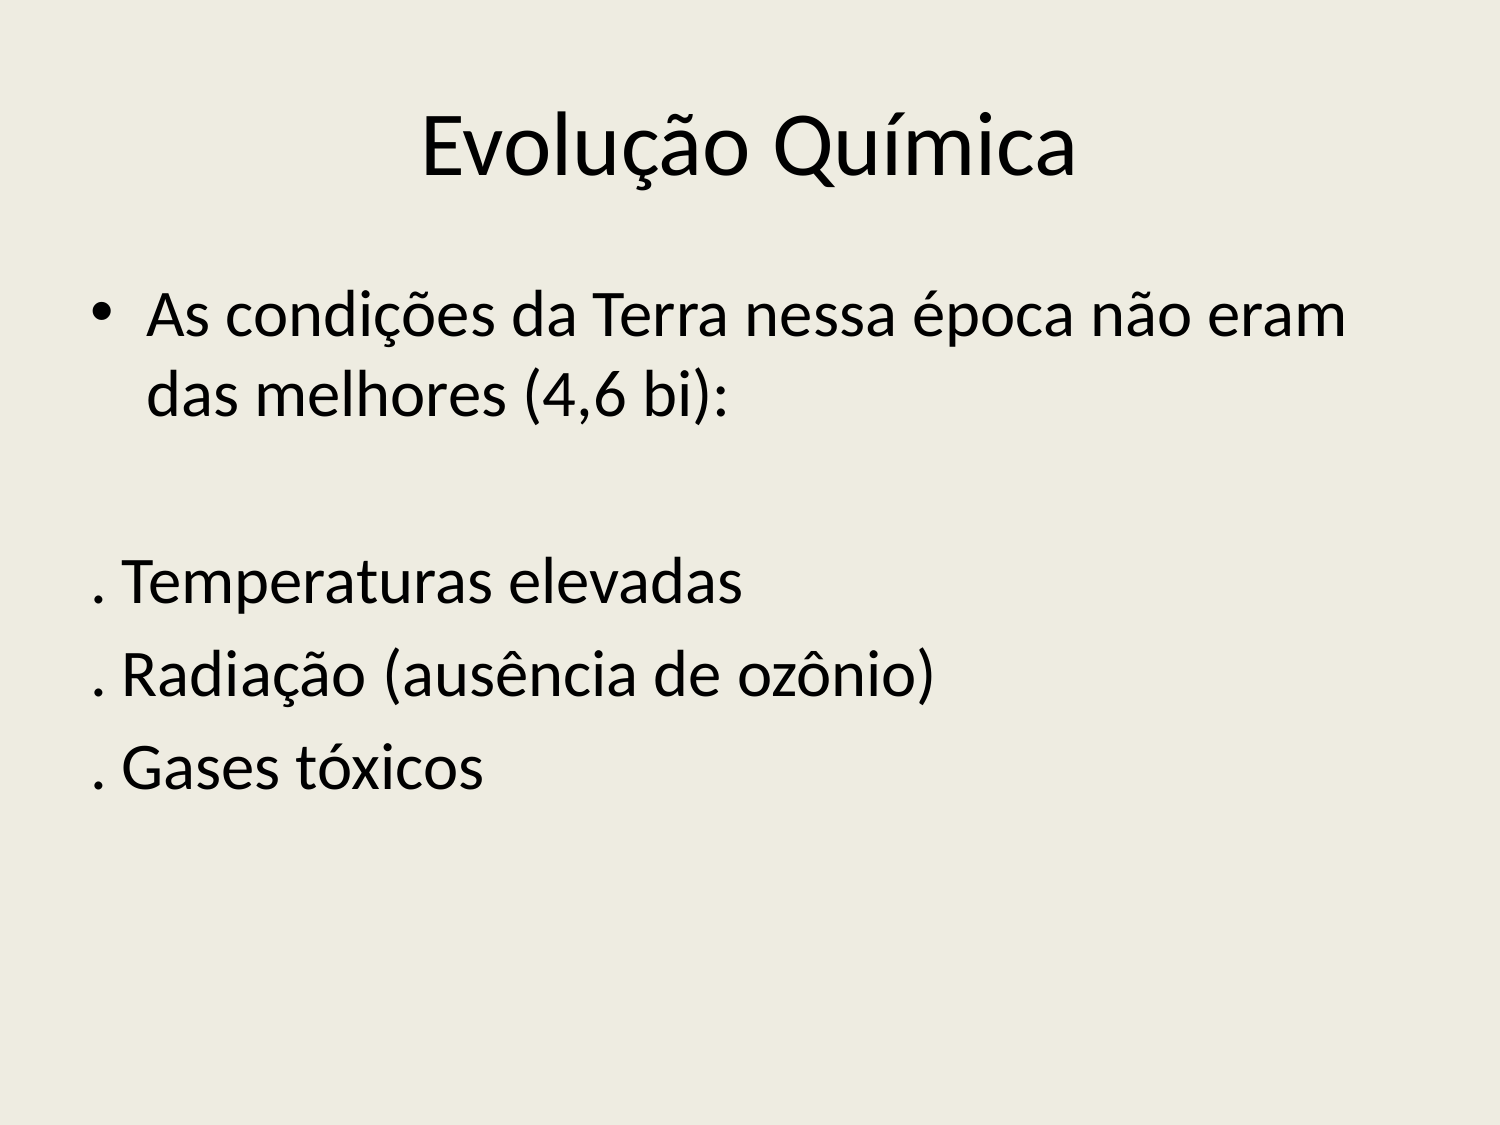

# Evolução Química
As condições da Terra nessa época não eram das melhores (4,6 bi):

. Temperaturas elevadas
. Radiação (ausência de ozônio)
. Gases tóxicos